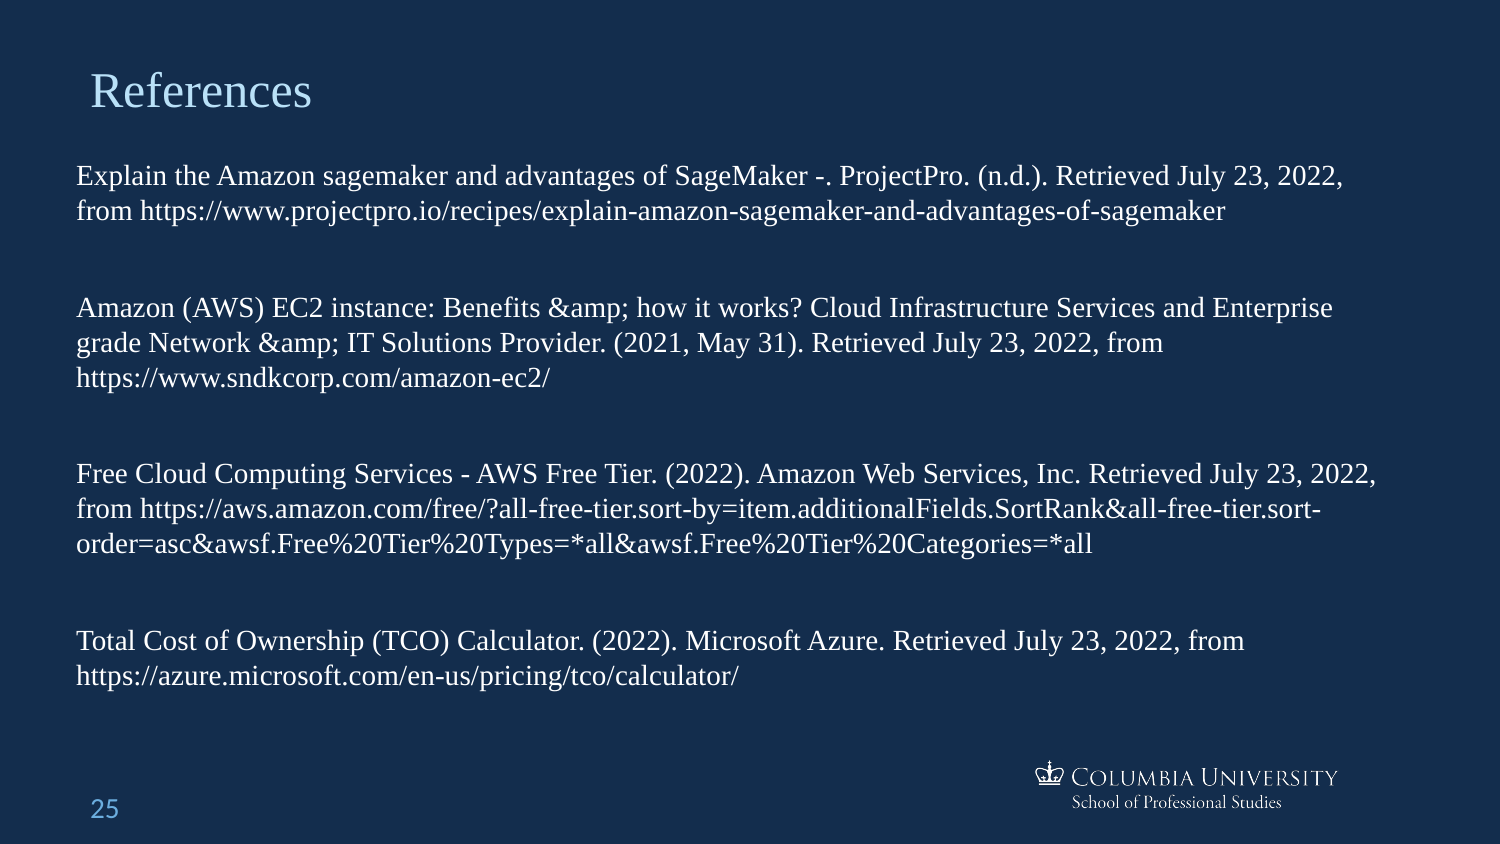

# References
Explain the Amazon sagemaker and advantages of SageMaker -. ProjectPro. (n.d.). Retrieved July 23, 2022, from https://www.projectpro.io/recipes/explain-amazon-sagemaker-and-advantages-of-sagemaker

Amazon (AWS) EC2 instance: Benefits &amp; how it works? Cloud Infrastructure Services and Enterprise grade Network &amp; IT Solutions Provider. (2021, May 31). Retrieved July 23, 2022, from https://www.sndkcorp.com/amazon-ec2/

Free Cloud Computing Services - AWS Free Tier. (2022). Amazon Web Services, Inc. Retrieved July 23, 2022, from https://aws.amazon.com/free/?all-free-tier.sort-by=item.additionalFields.SortRank&all-free-tier.sort-order=asc&awsf.Free%20Tier%20Types=*all&awsf.Free%20Tier%20Categories=*all

Total Cost of Ownership (TCO) Calculator. (2022). Microsoft Azure. Retrieved July 23, 2022, from https://azure.microsoft.com/en-us/pricing/tco/calculator/

25